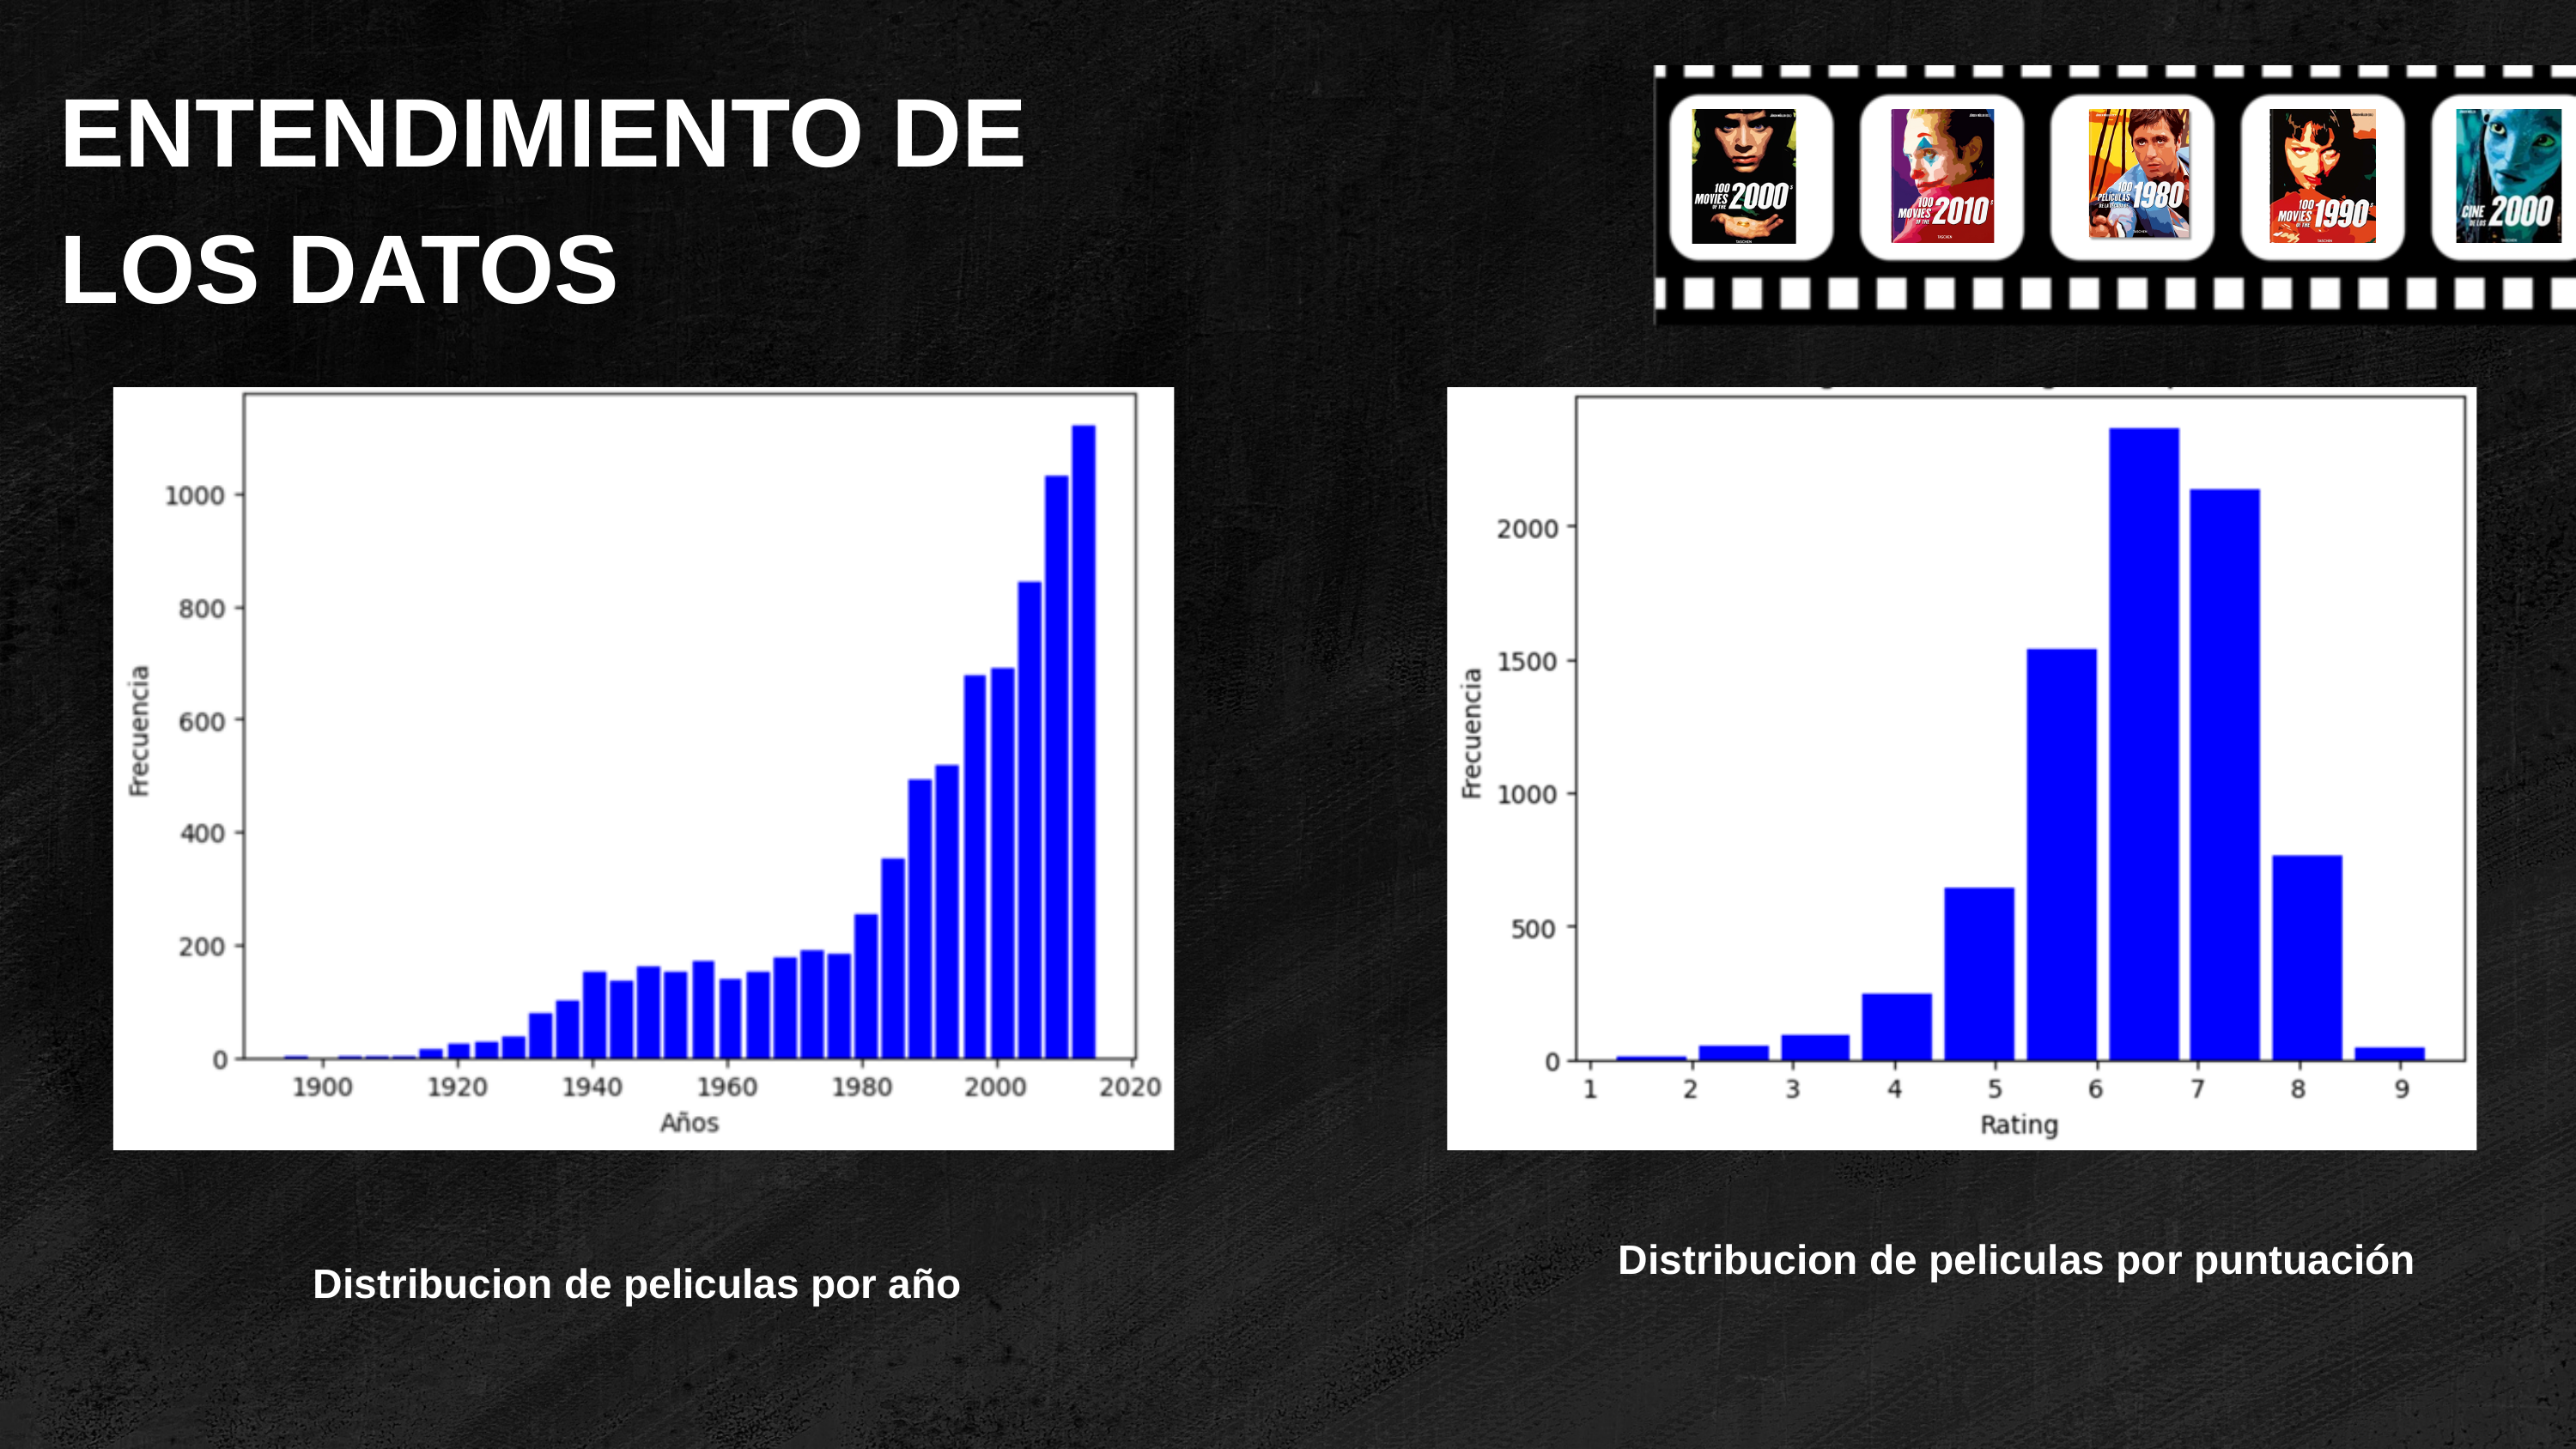

ENTENDIMIENTO DE LOS DATOS

Distribucion de peliculas por puntuación
Distribucion de peliculas por año